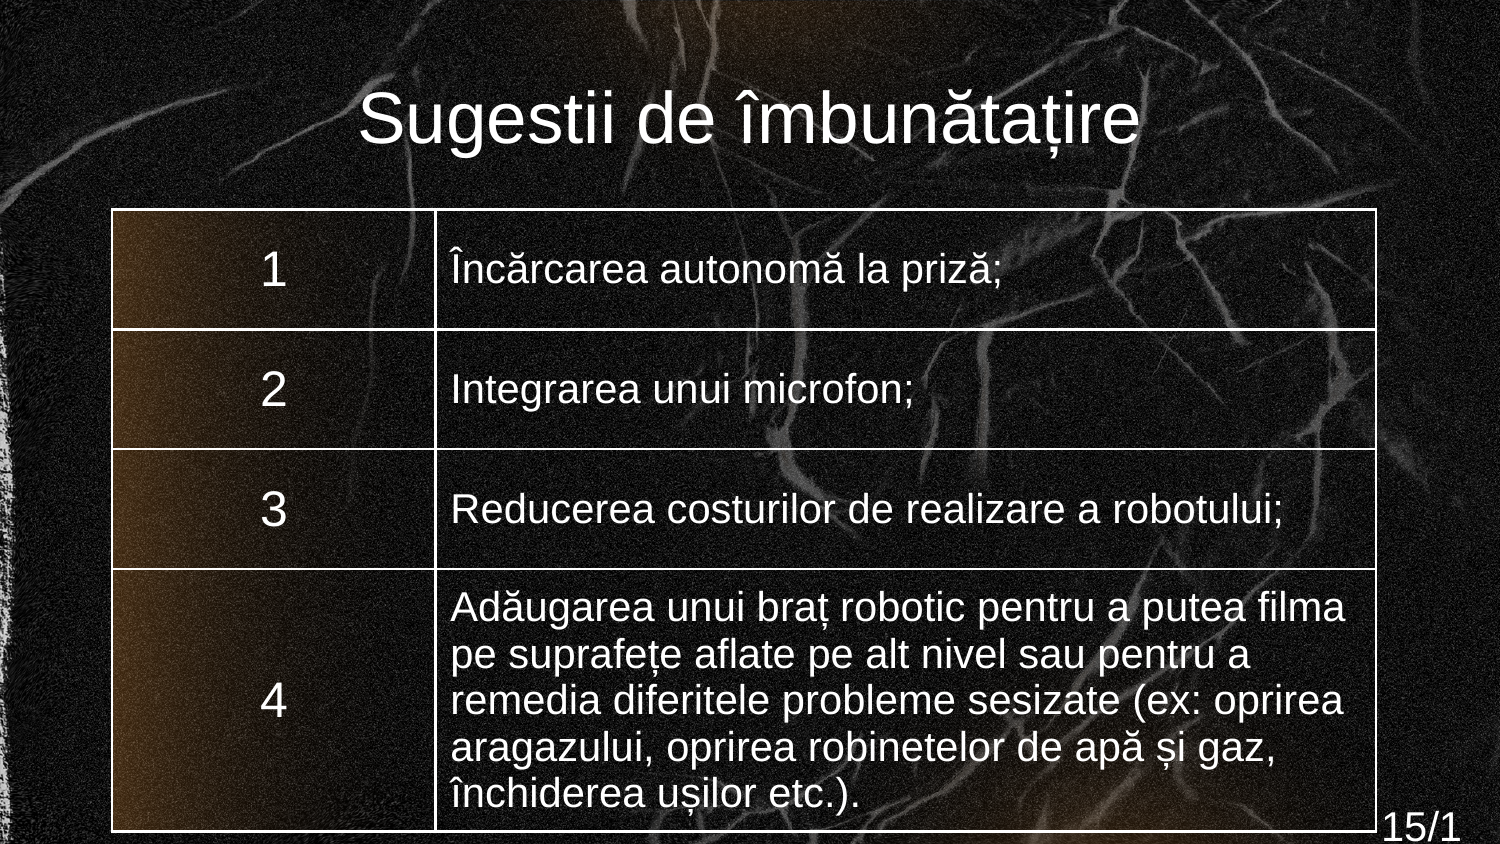

# Sugestii de îmbunătațire
| 1 | Încărcarea autonomă la priză; |
| --- | --- |
| 2 | Integrarea unui microfon; |
| 3 | Reducerea costurilor de realizare a robotului; |
| 4 | Adăugarea unui braț robotic pentru a putea filma pe suprafețe aflate pe alt nivel sau pentru a remedia diferitele probleme sesizate (ex: oprirea aragazului, oprirea robinetelor de apă și gaz, închiderea ușilor etc.). |
15/16